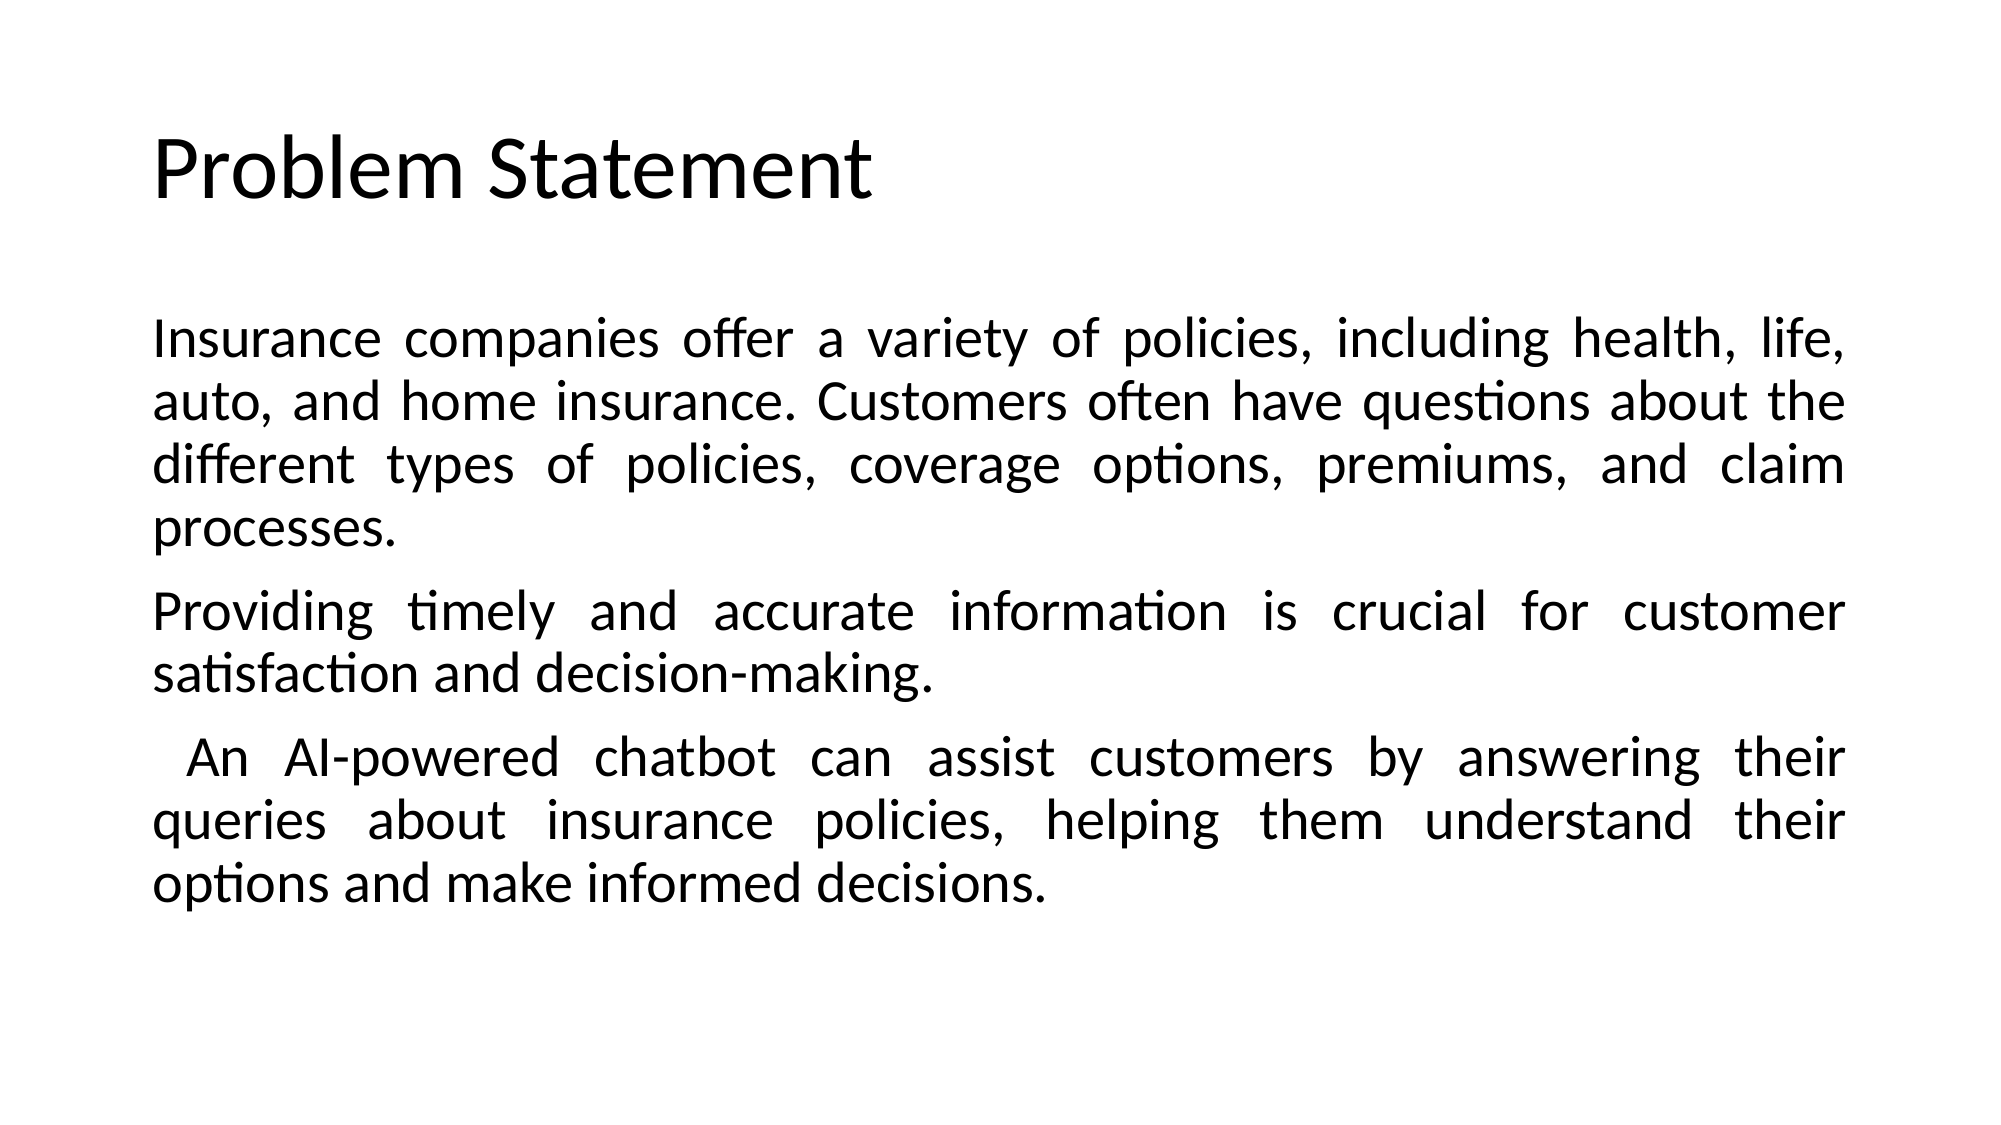

# Problem Statement
Insurance companies offer a variety of policies, including health, life, auto, and home insurance. Customers often have questions about the different types of policies, coverage options, premiums, and claim processes.
Providing timely and accurate information is crucial for customer satisfaction and decision-making.
 An AI-powered chatbot can assist customers by answering their queries about insurance policies, helping them understand their options and make informed decisions.